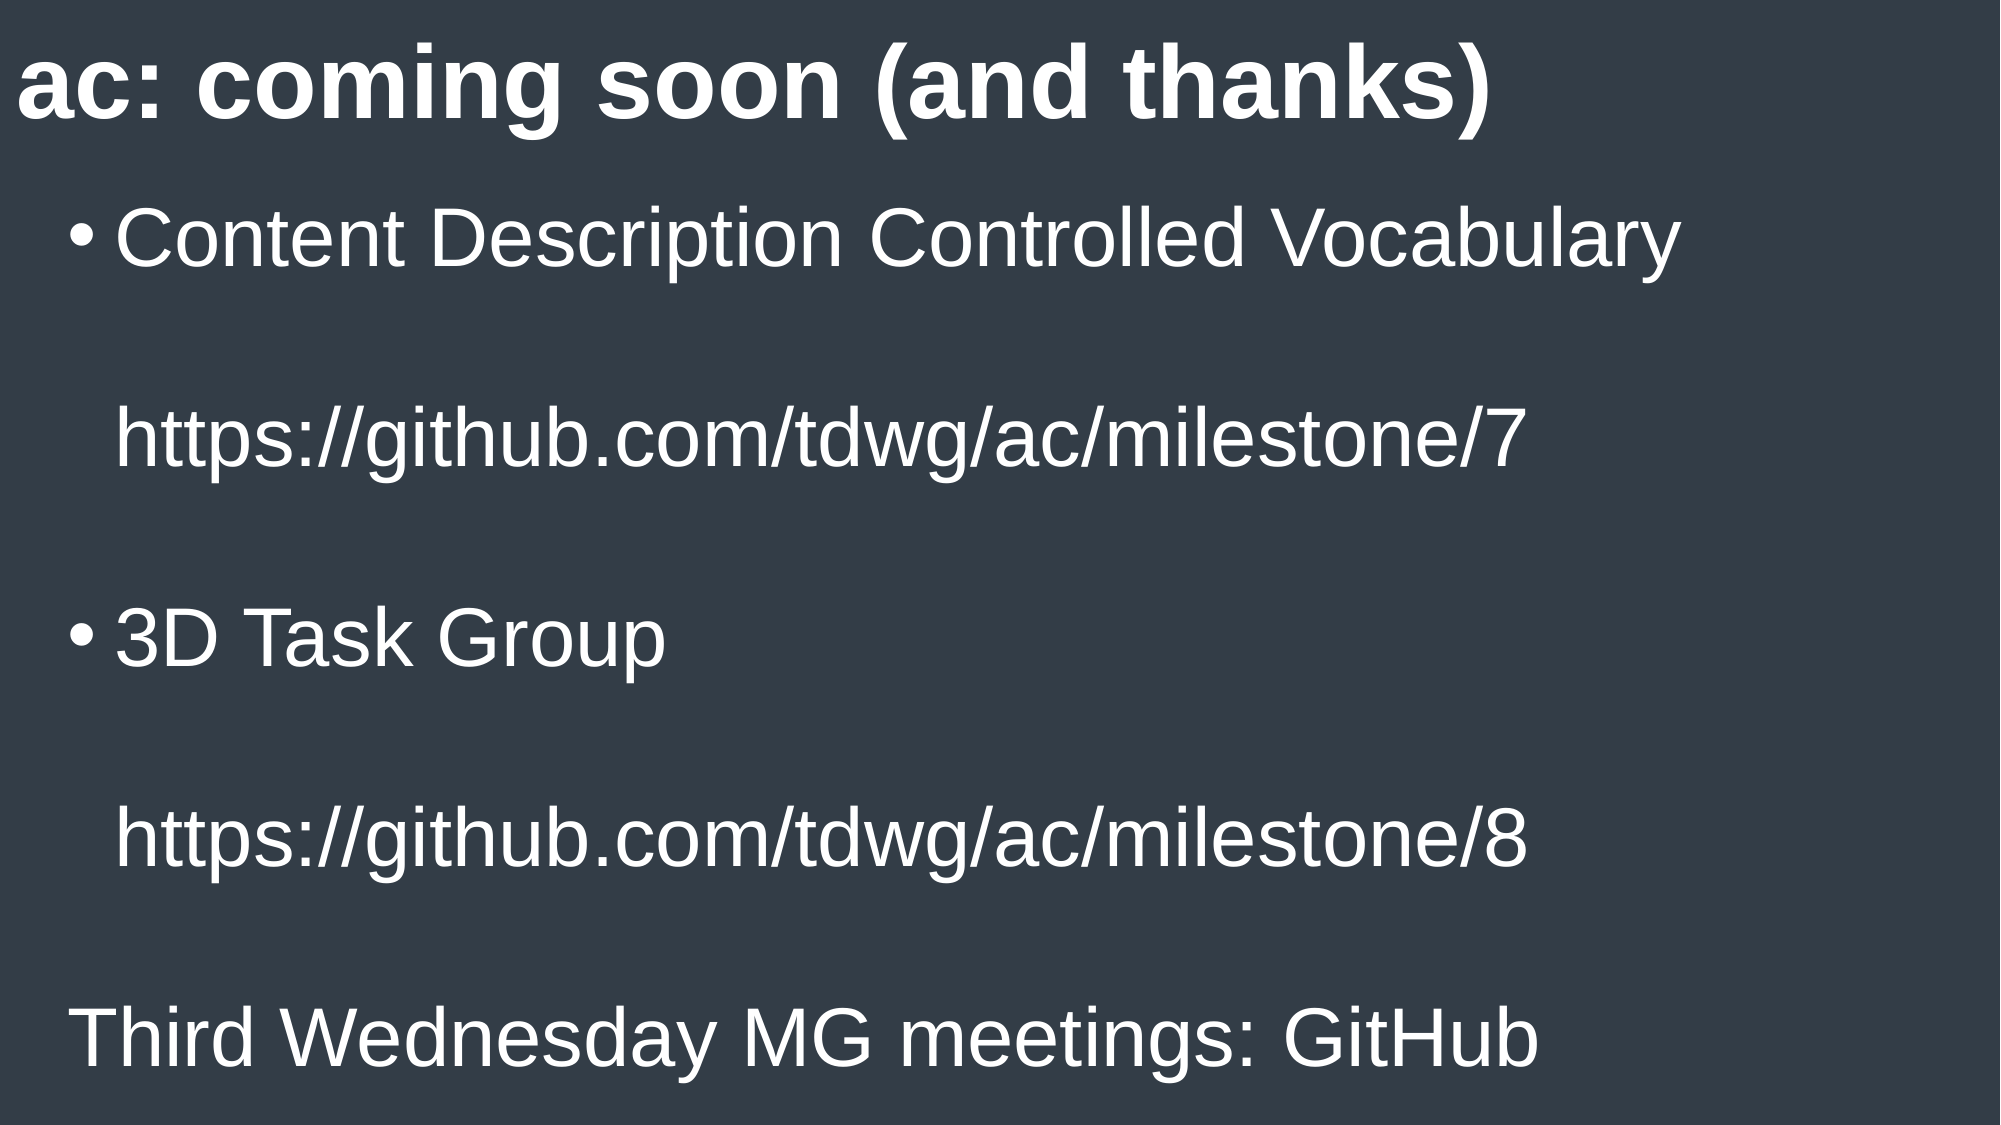

# ac: coming soon (and thanks)
Content Description Controlled Vocabulary
https://github.com/tdwg/ac/milestone/7

3D Task Group
https://github.com/tdwg/ac/milestone/8

Third Wednesday MG meetings: GitHub